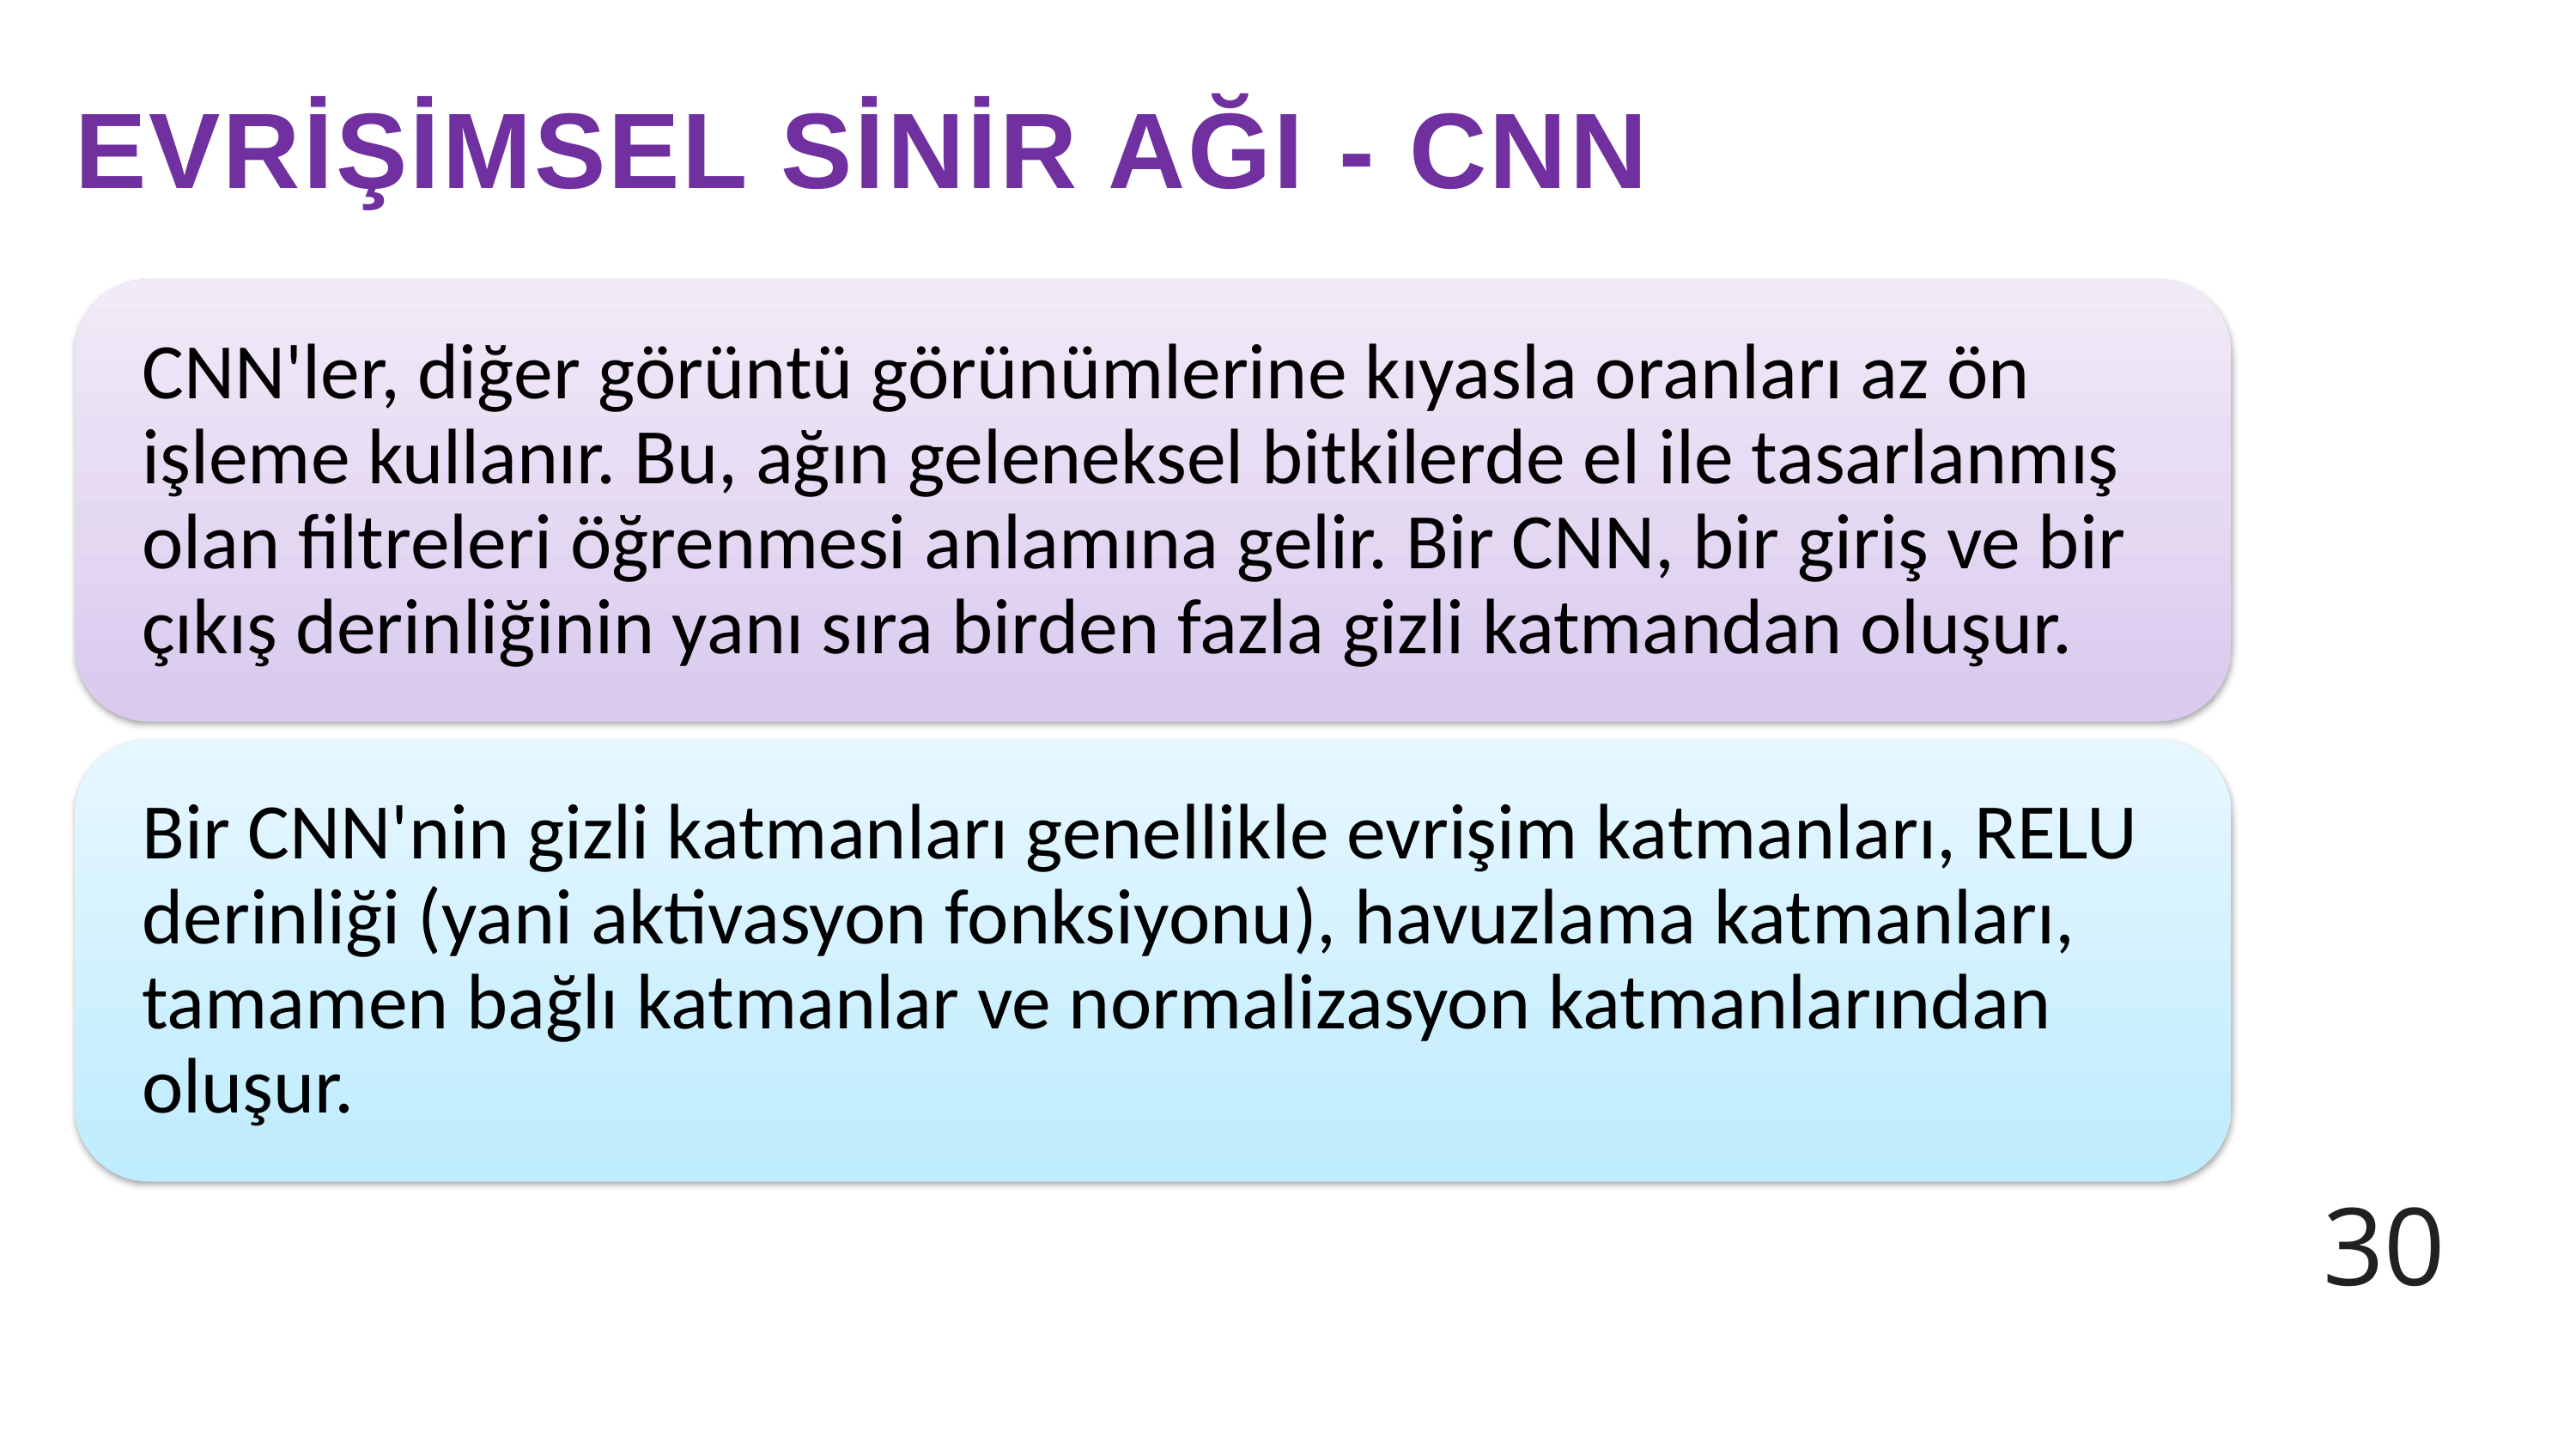

EVRİŞİMSEL SİNİR AĞI - CNN
CNN'ler, diğer görüntü görünümlerine kıyasla oranları az ön işleme kullanır. Bu, ağın geleneksel bitkilerde el ile tasarlanmış olan filtreleri öğrenmesi anlamına gelir. Bir CNN, bir giriş ve bir çıkış derinliğinin yanı sıra birden fazla gizli katmandan oluşur.
Bir CNN'nin gizli katmanları genellikle evrişim katmanları, RELU derinliği (yani aktivasyon fonksiyonu), havuzlama katmanları, tamamen bağlı katmanlar ve normalizasyon katmanlarından oluşur.
30